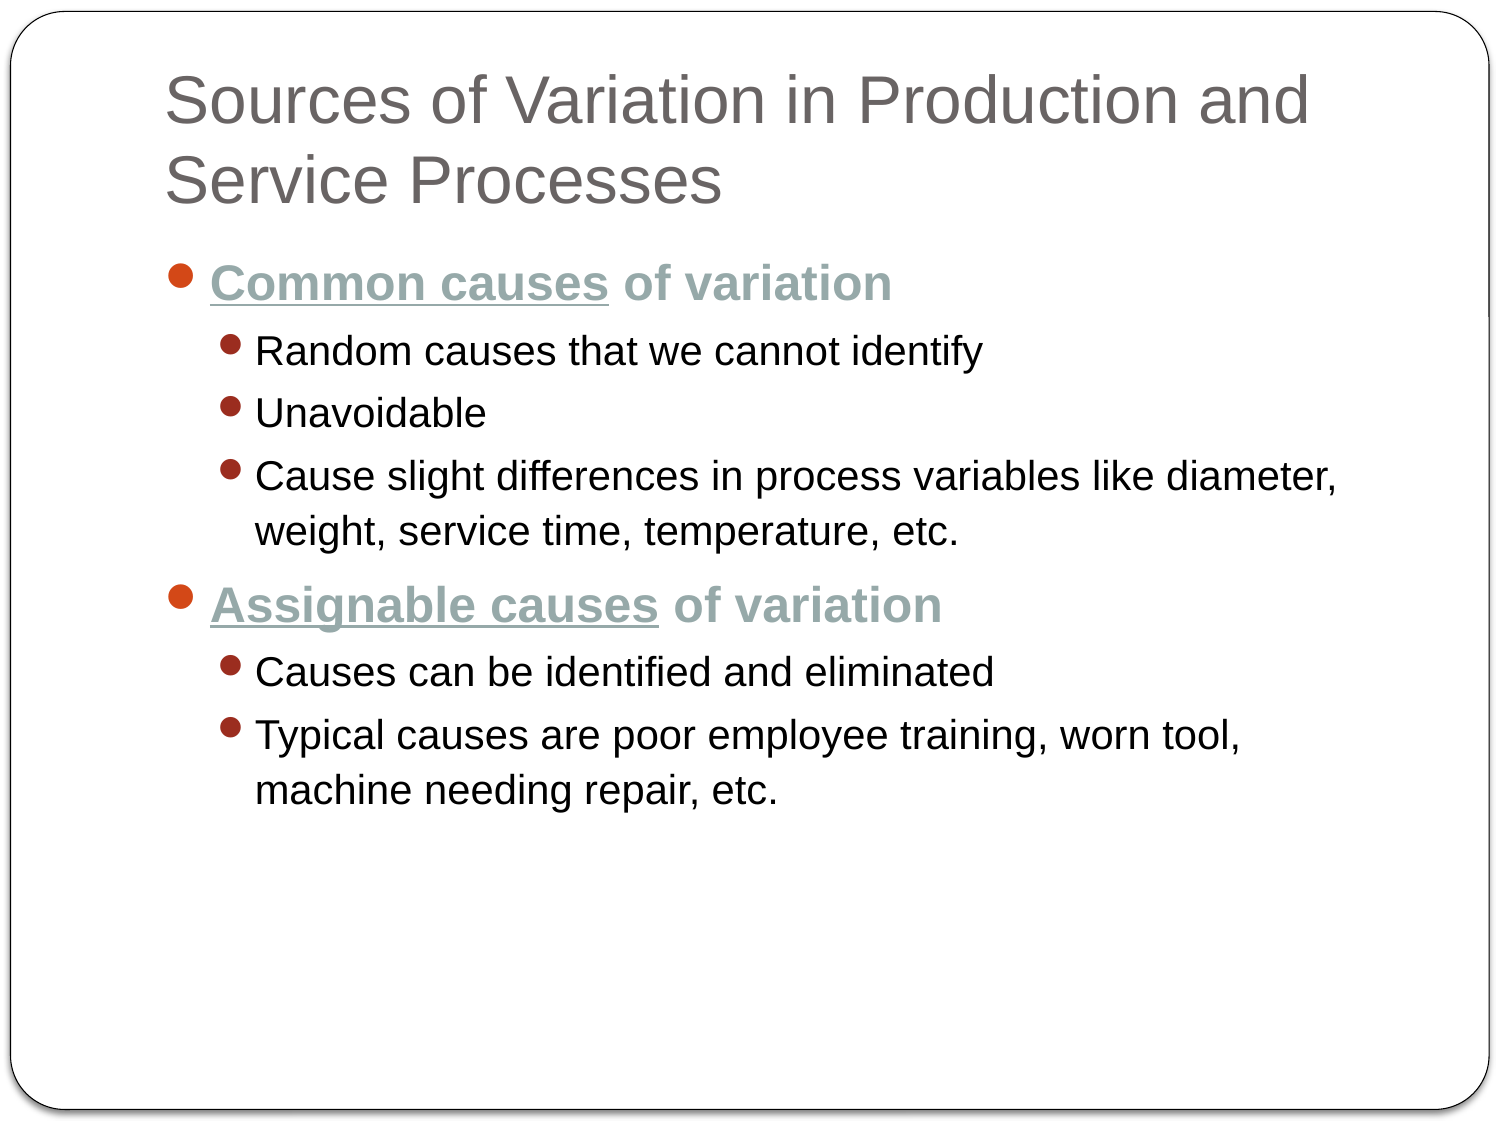

# Sources of Variation in Production and Service Processes
Common causes of variation
Random causes that we cannot identify
Unavoidable
Cause slight differences in process variables like diameter, weight, service time, temperature, etc.
Assignable causes of variation
Causes can be identified and eliminated
Typical causes are poor employee training, worn tool, machine needing repair, etc.